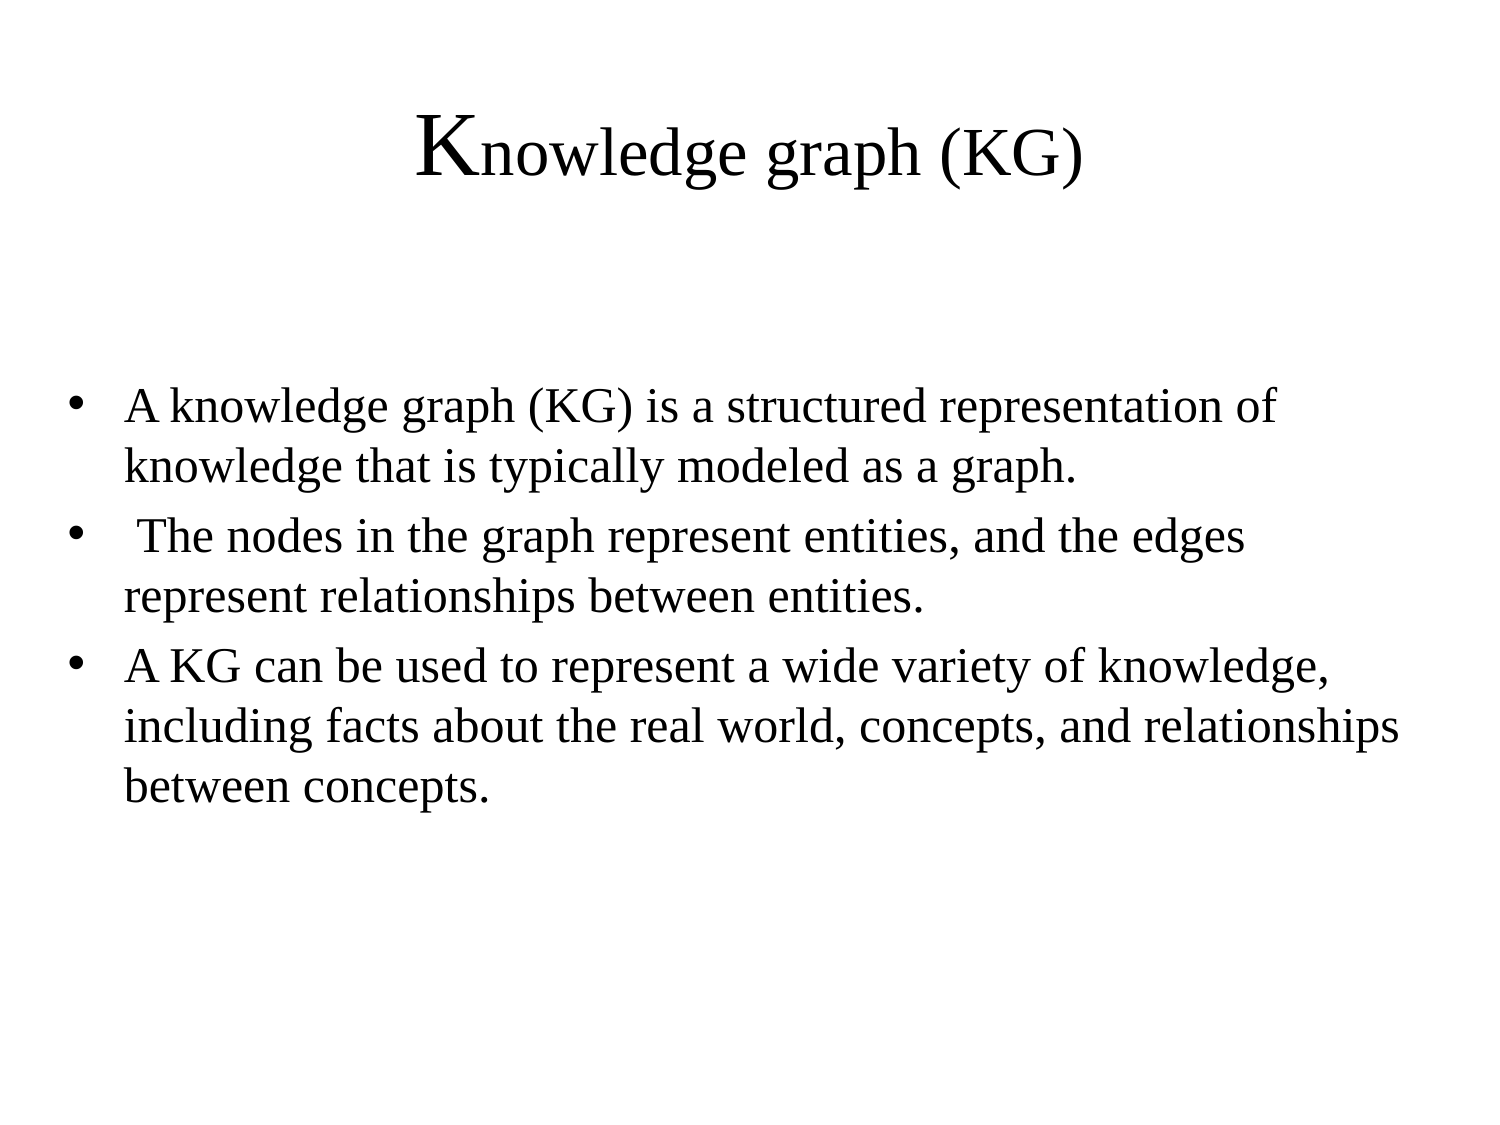

# Knowledge graph (KG)
A knowledge graph (KG) is a structured representation of knowledge that is typically modeled as a graph.
 The nodes in the graph represent entities, and the edges represent relationships between entities.
A KG can be used to represent a wide variety of knowledge, including facts about the real world, concepts, and relationships between concepts.